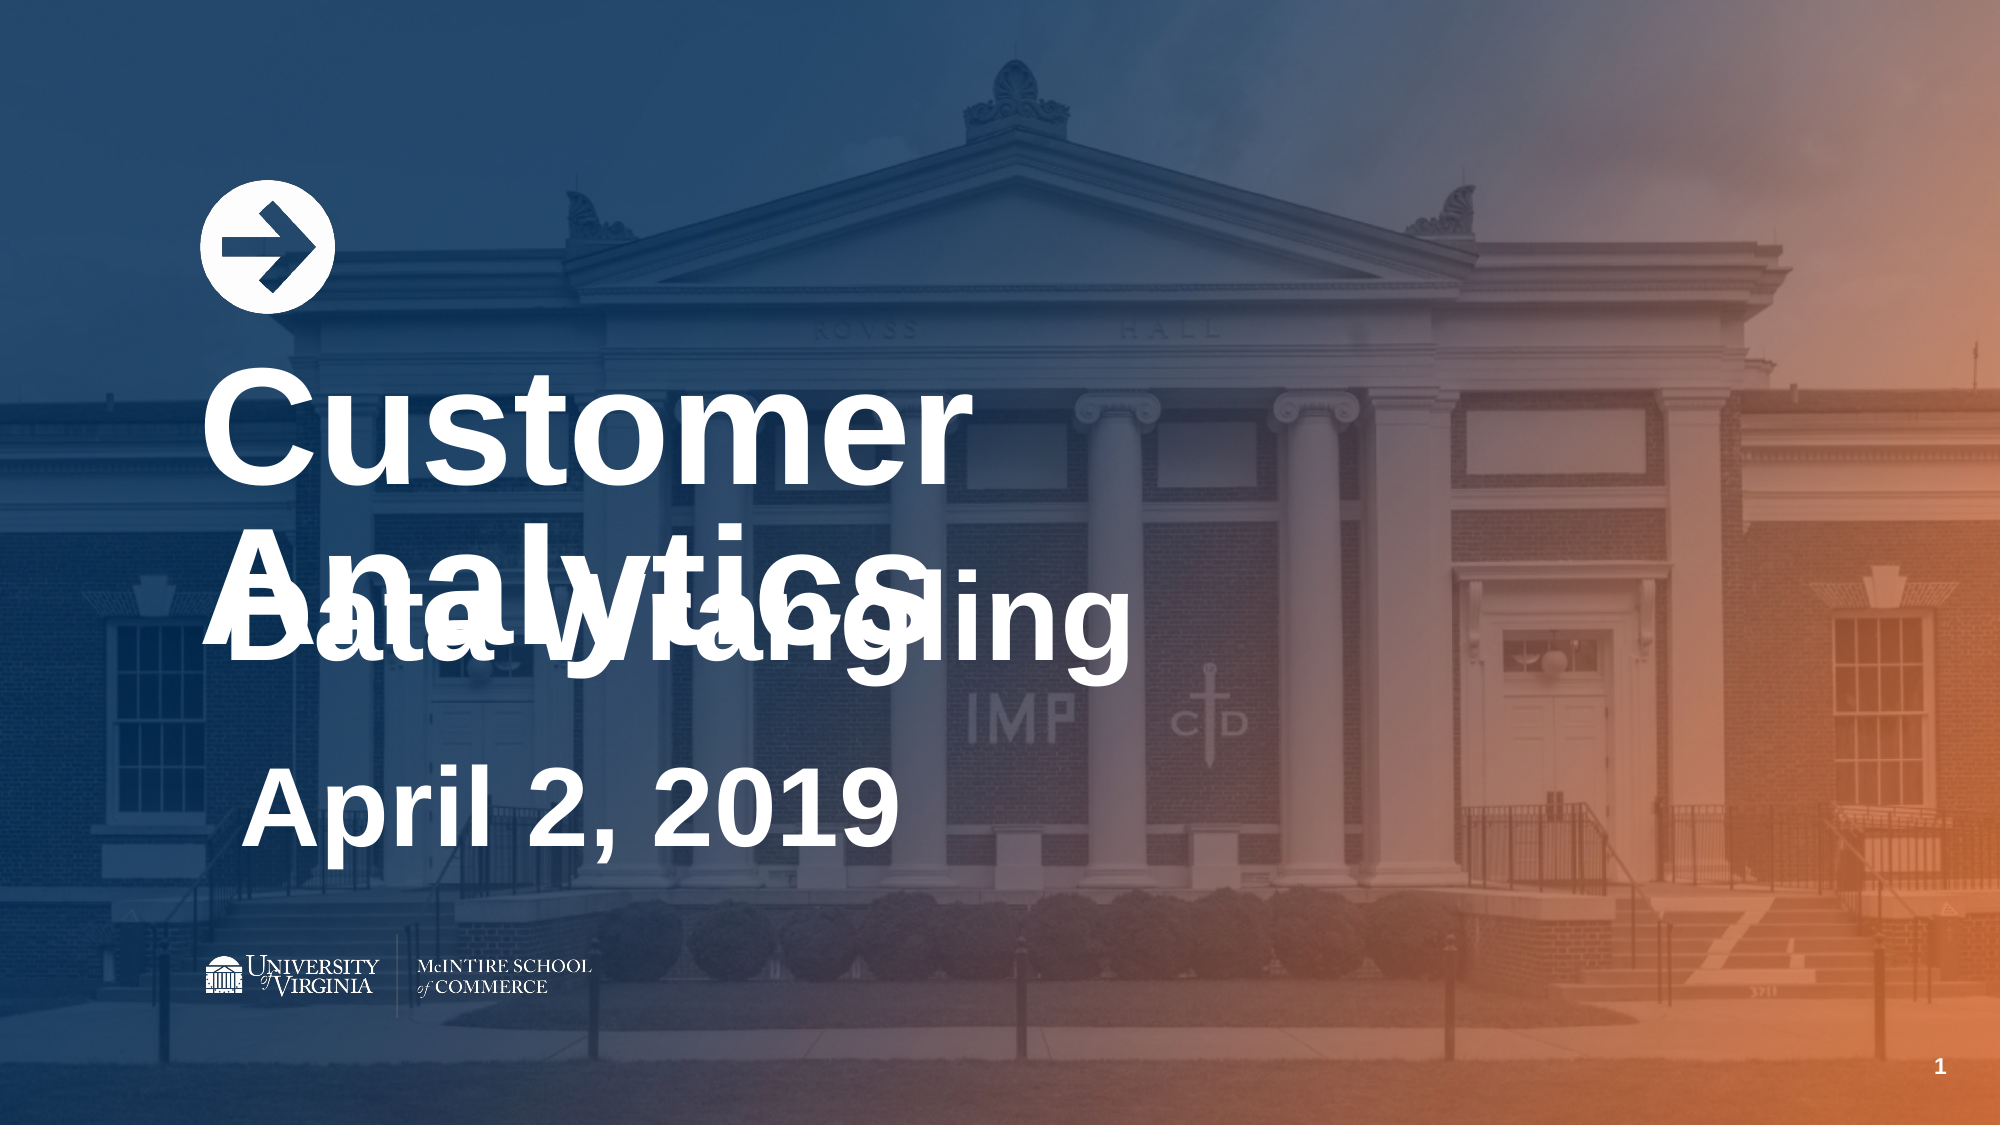

# Customer Analytics
Data Wrangling
April 2, 2019
1